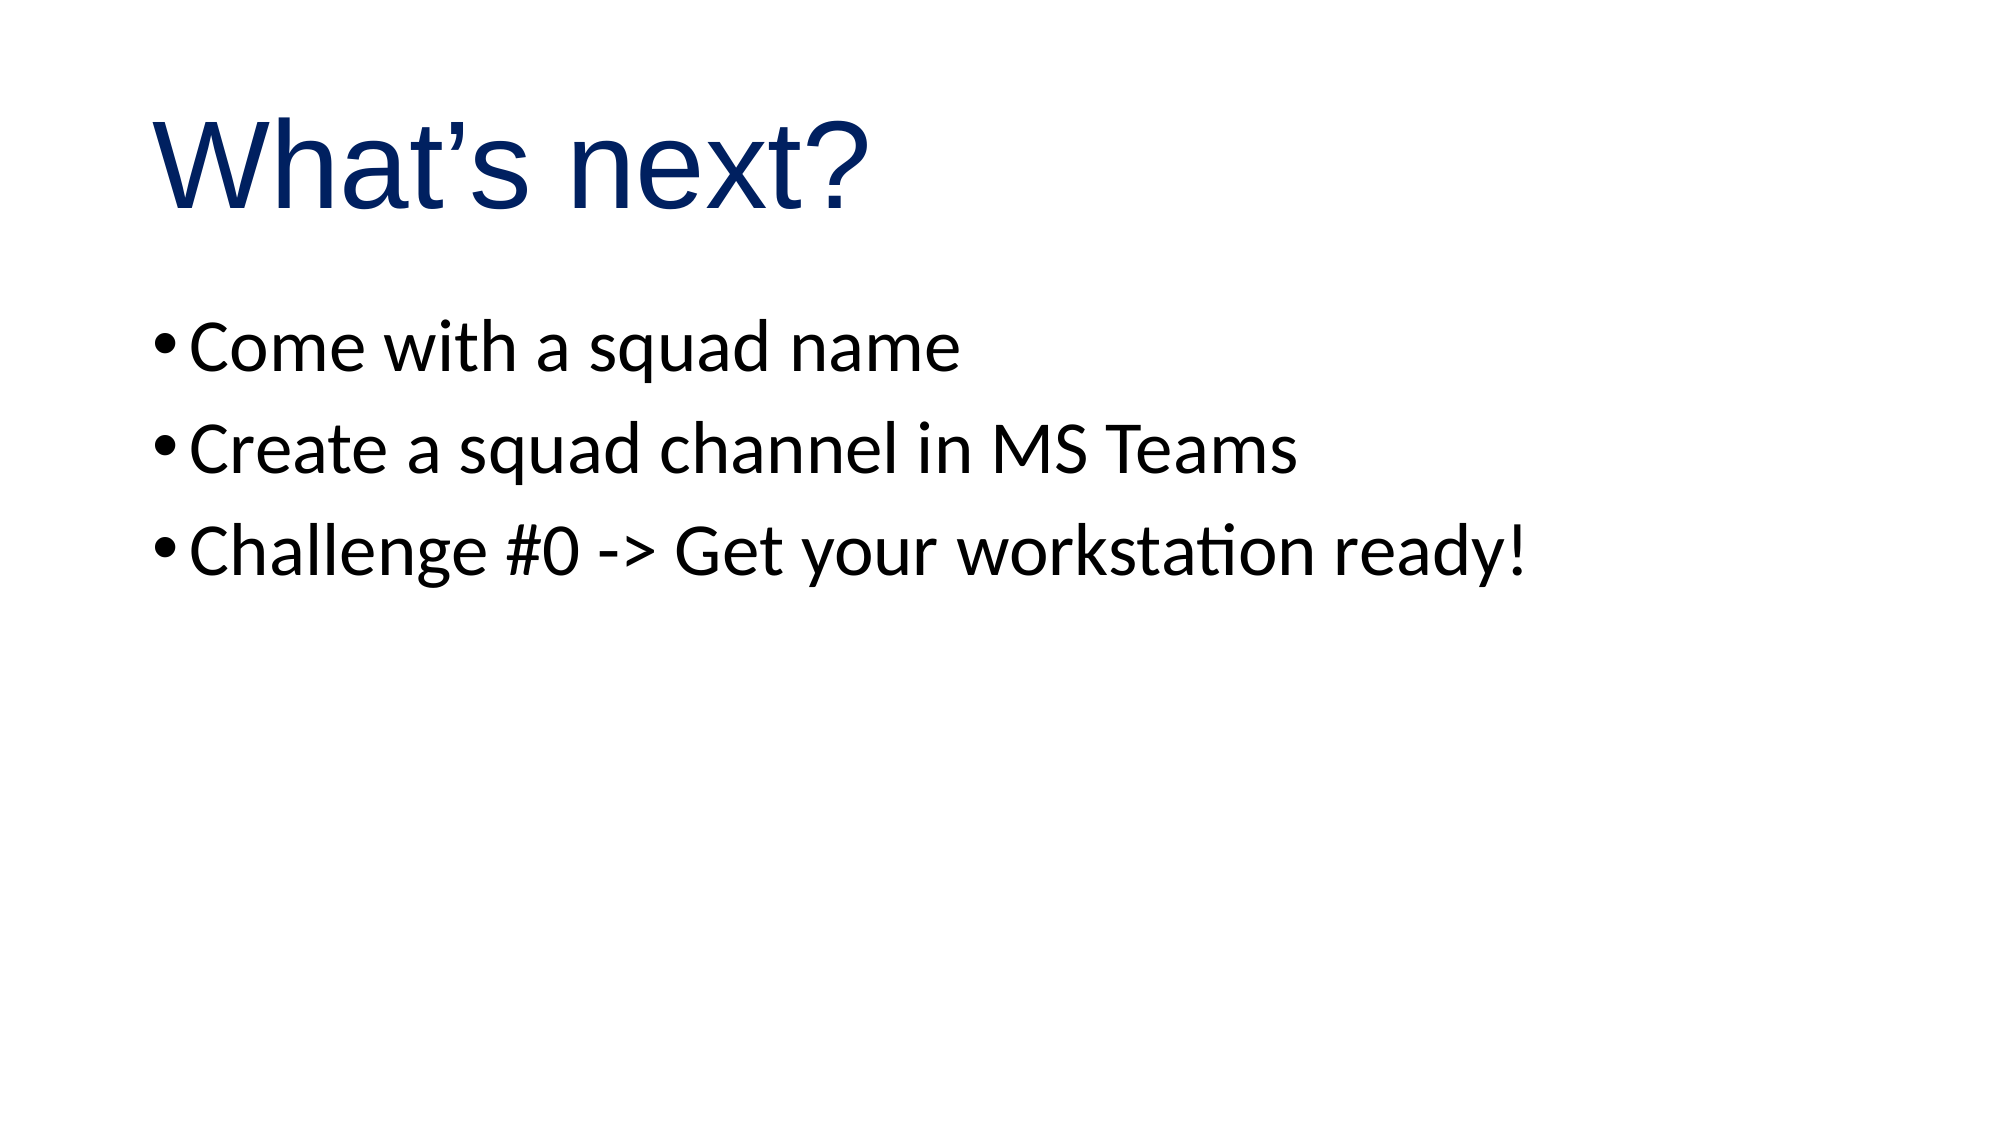

# What’s next?
Come with a squad name
Create a squad channel in MS Teams
Challenge #0 -> Get your workstation ready!